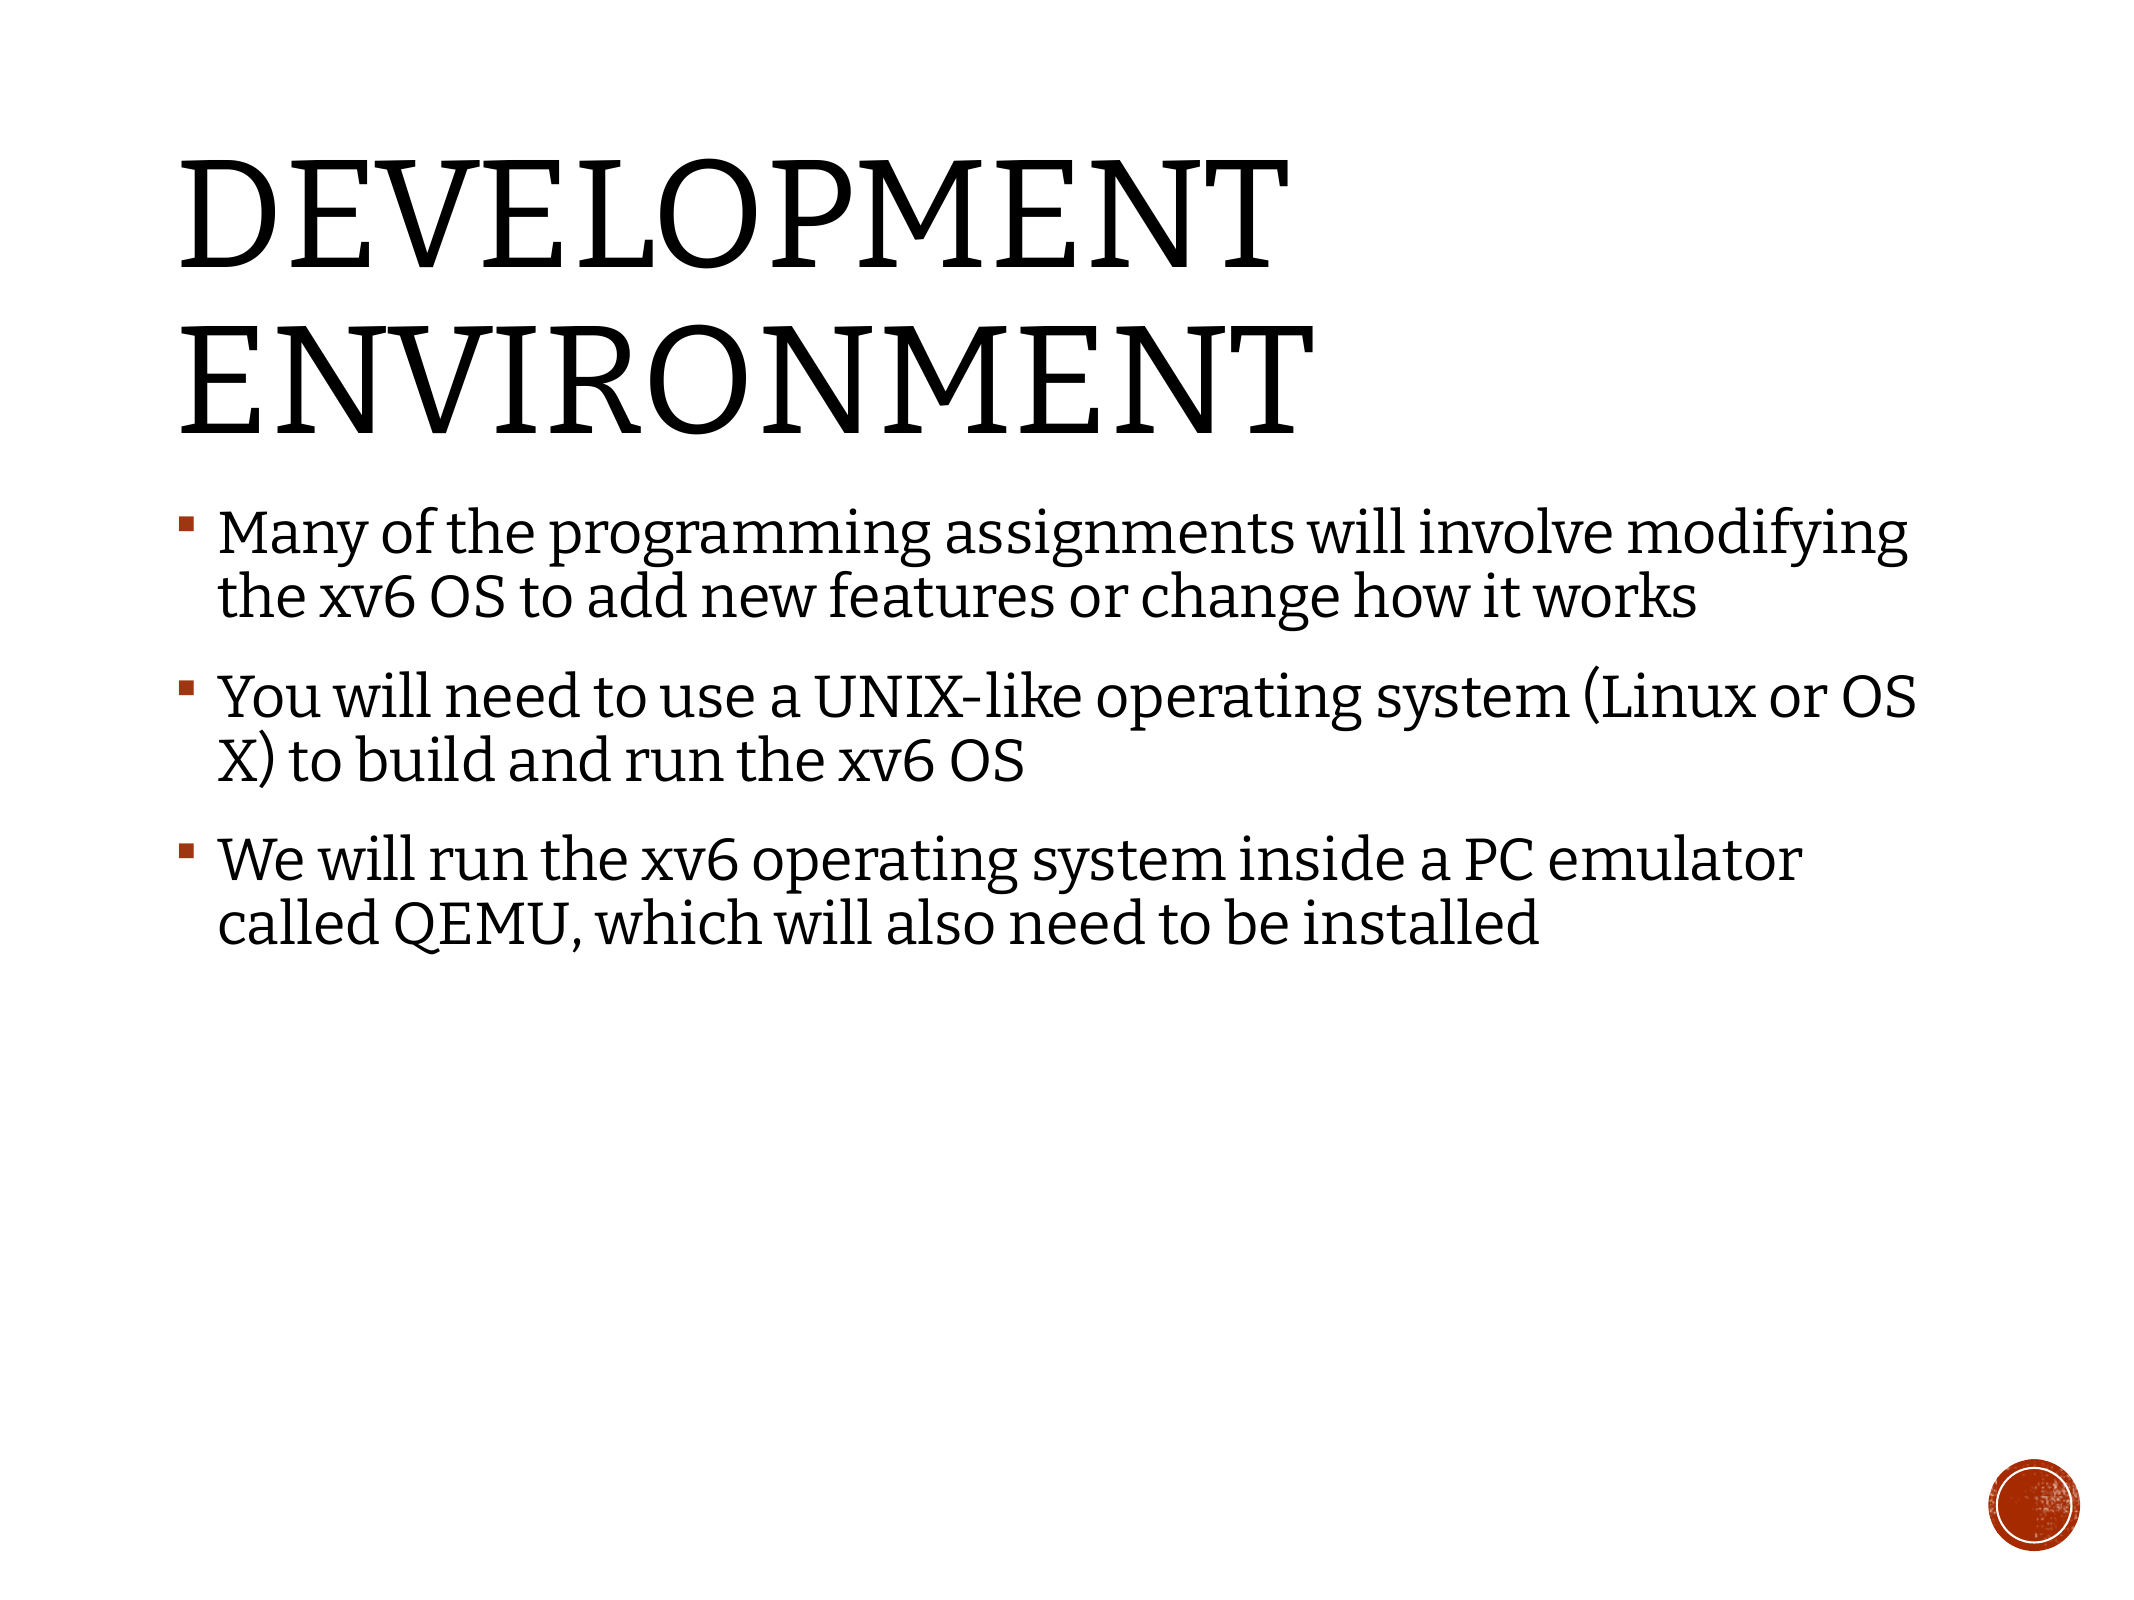

# Development Environment
Many of the programming assignments will involve modifying the xv6 OS to add new features or change how it works
You will need to use a UNIX-like operating system (Linux or OS X) to build and run the xv6 OS
We will run the xv6 operating system inside a PC emulator called QEMU, which will also need to be installed